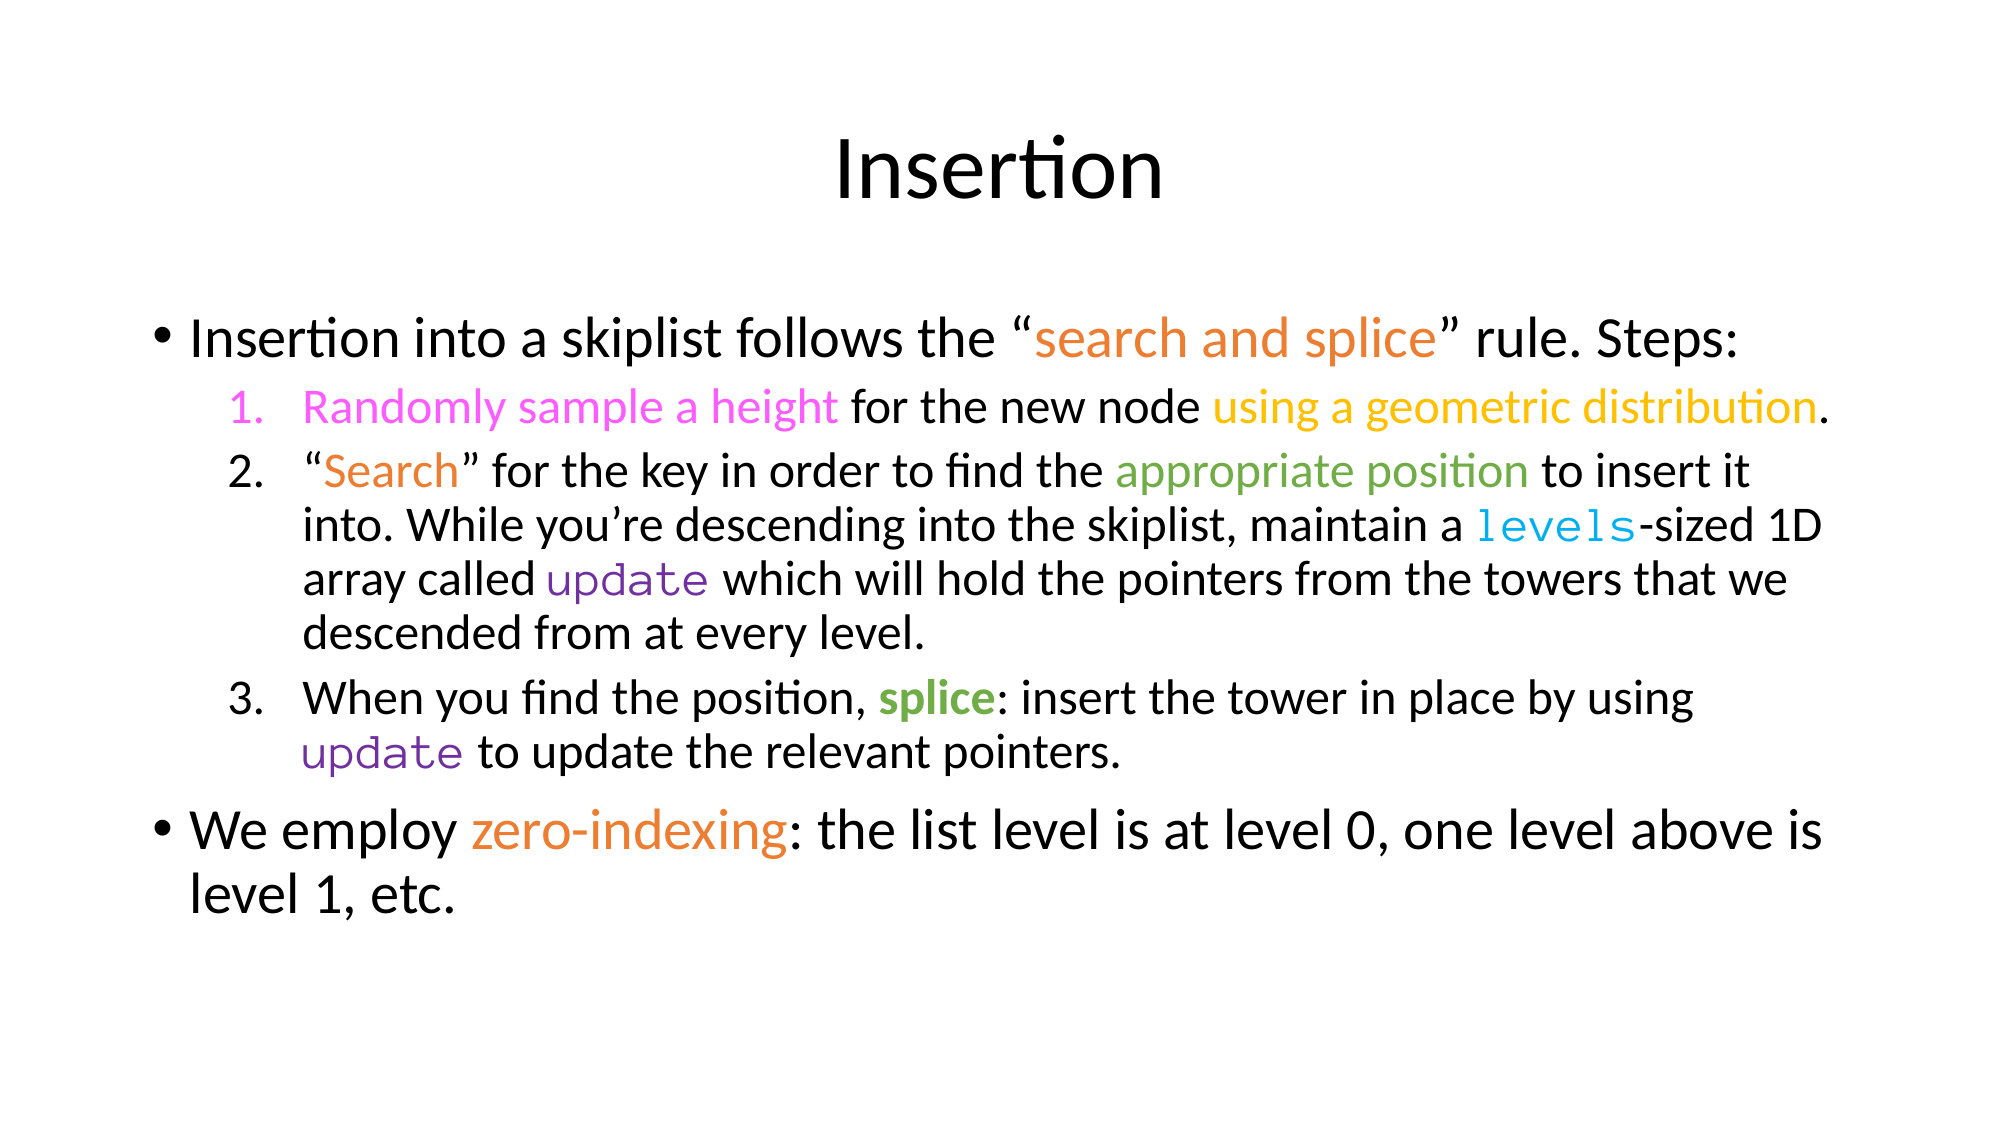

# Insertion
Insertion into a skiplist follows the “search and splice” rule. Steps:
Randomly sample a height for the new node using a geometric distribution.
“Search” for the key in order to find the appropriate position to insert it into. While you’re descending into the skiplist, maintain a levels-sized 1D array called update which will hold the pointers from the towers that we descended from at every level.
When you find the position, splice: insert the tower in place by using update to update the relevant pointers.
We employ zero-indexing: the list level is at level 0, one level above is level 1, etc.